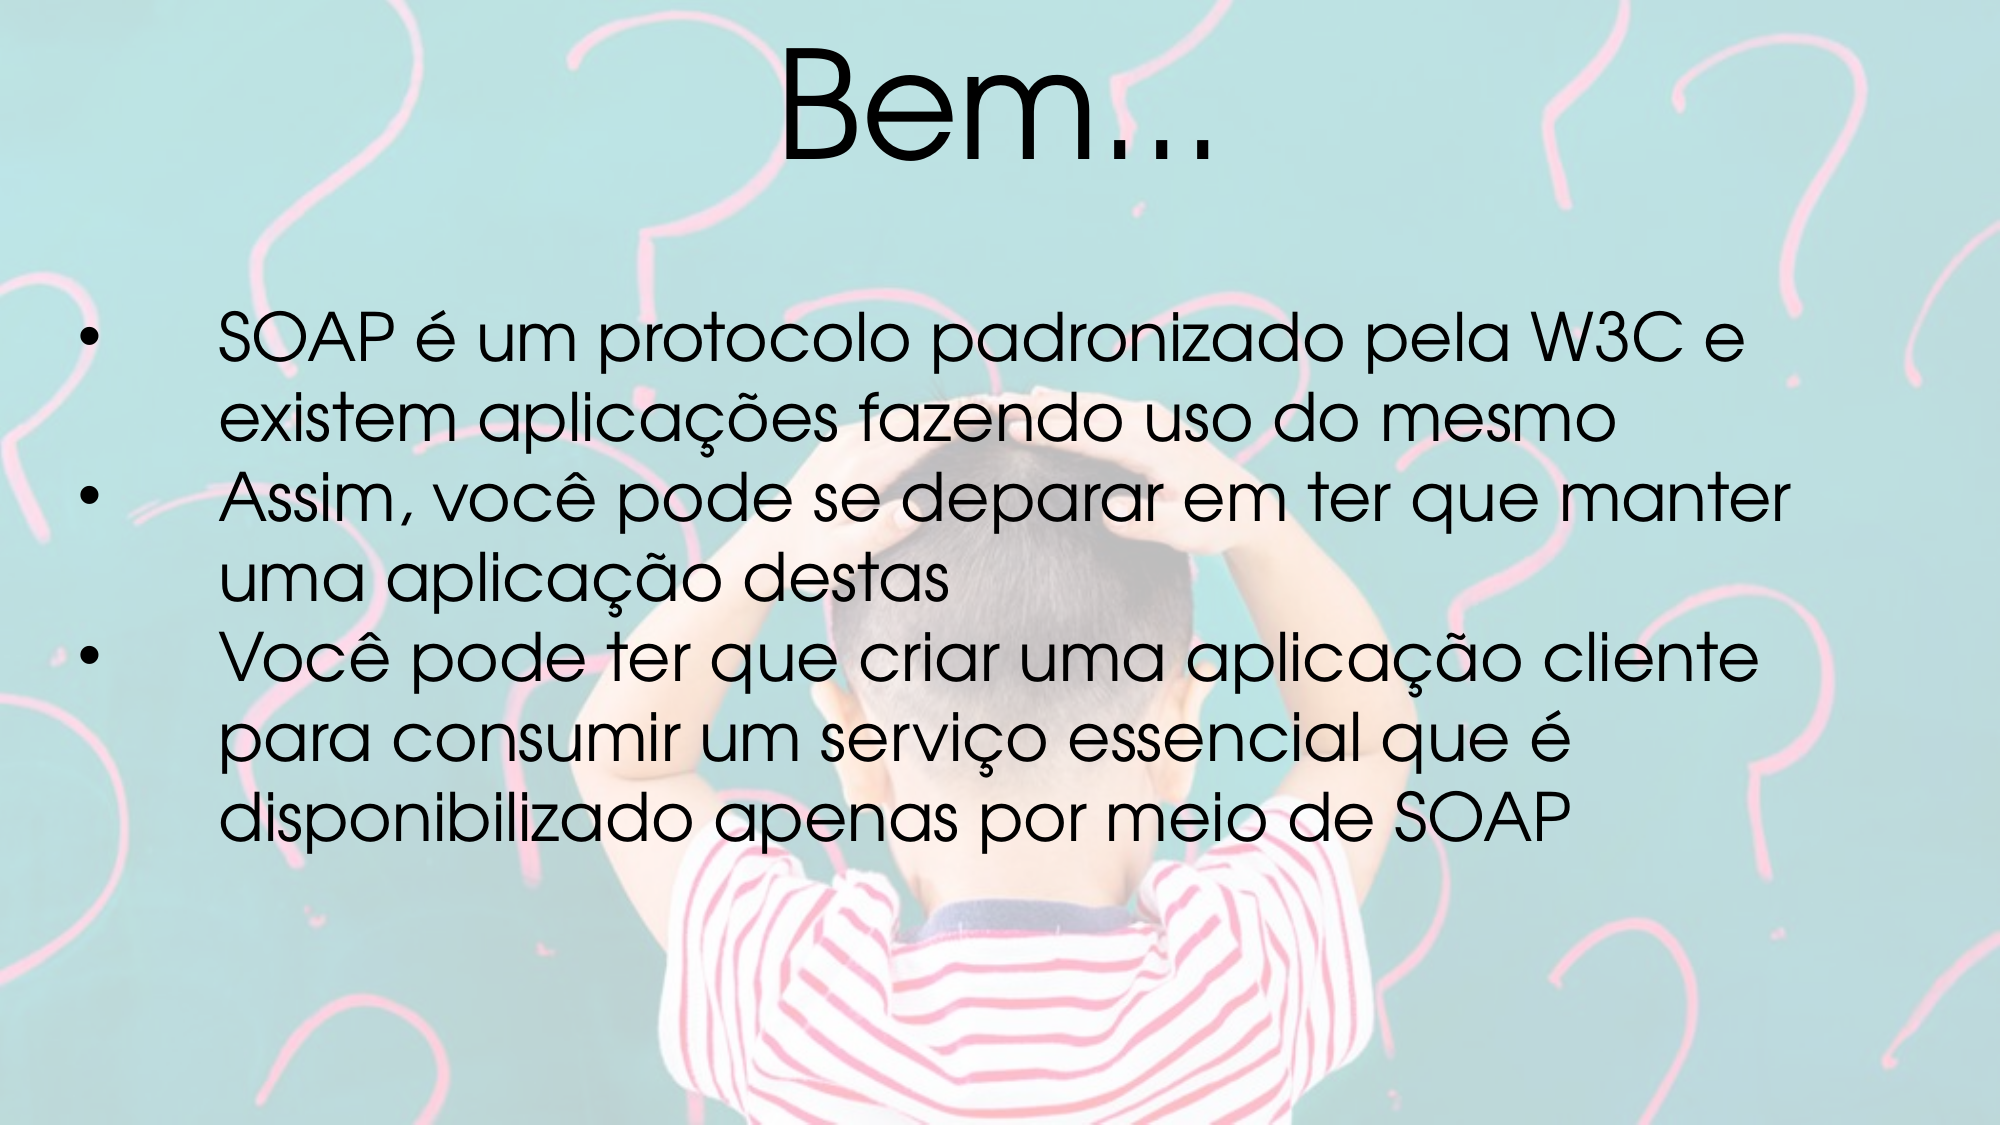

# Bem...

SOAP é um protocolo padronizado pela W3C e existem aplicações fazendo uso do mesmo
Assim, você pode se deparar em ter que manter uma aplicação destas
Você pode ter que criar uma aplicação cliente para consumir um serviço essencial que é disponibilizado apenas por meio de SOAP